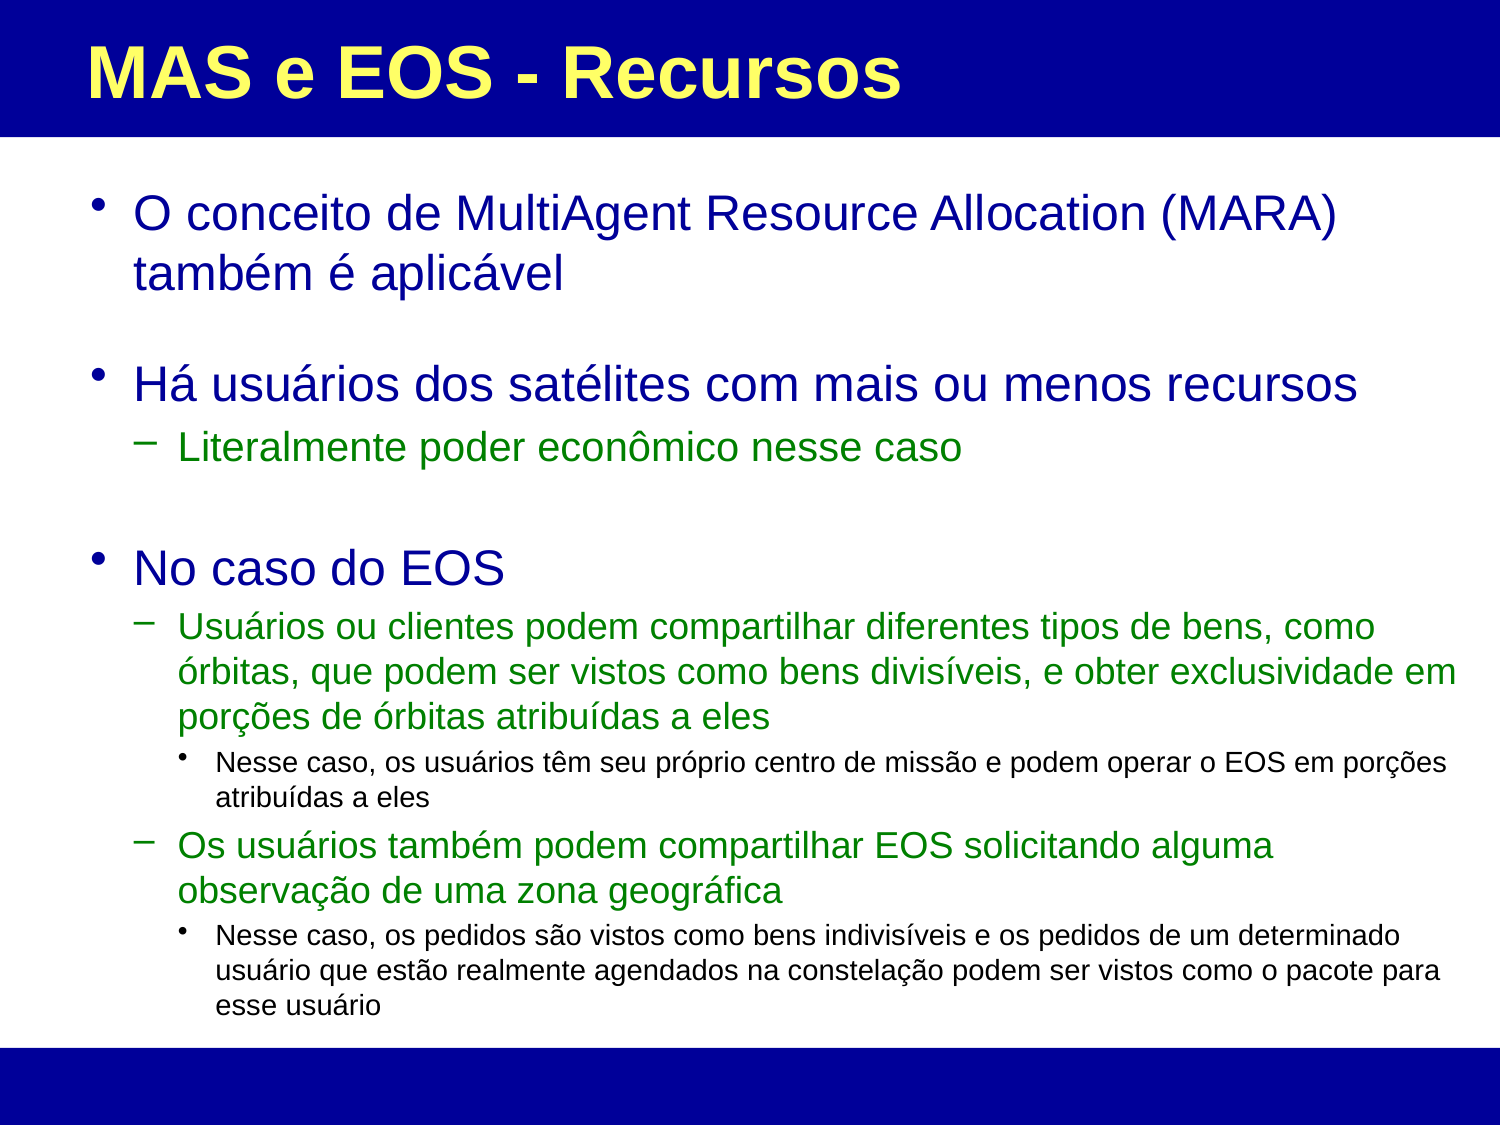

# MAS e EOS - Recursos
O conceito de MultiAgent Resource Allocation (MARA) também é aplicável

Há usuários dos satélites com mais ou menos recursos
Literalmente poder econômico nesse caso

No caso do EOS
Usuários ou clientes podem compartilhar diferentes tipos de bens, como órbitas, que podem ser vistos como bens divisíveis, e obter exclusividade em porções de órbitas atribuídas a eles
Nesse caso, os usuários têm seu próprio centro de missão e podem operar o EOS em porções atribuídas a eles
Os usuários também podem compartilhar EOS solicitando alguma observação de uma zona geográfica
Nesse caso, os pedidos são vistos como bens indivisíveis e os pedidos de um determinado usuário que estão realmente agendados na constelação podem ser vistos como o pacote para esse usuário